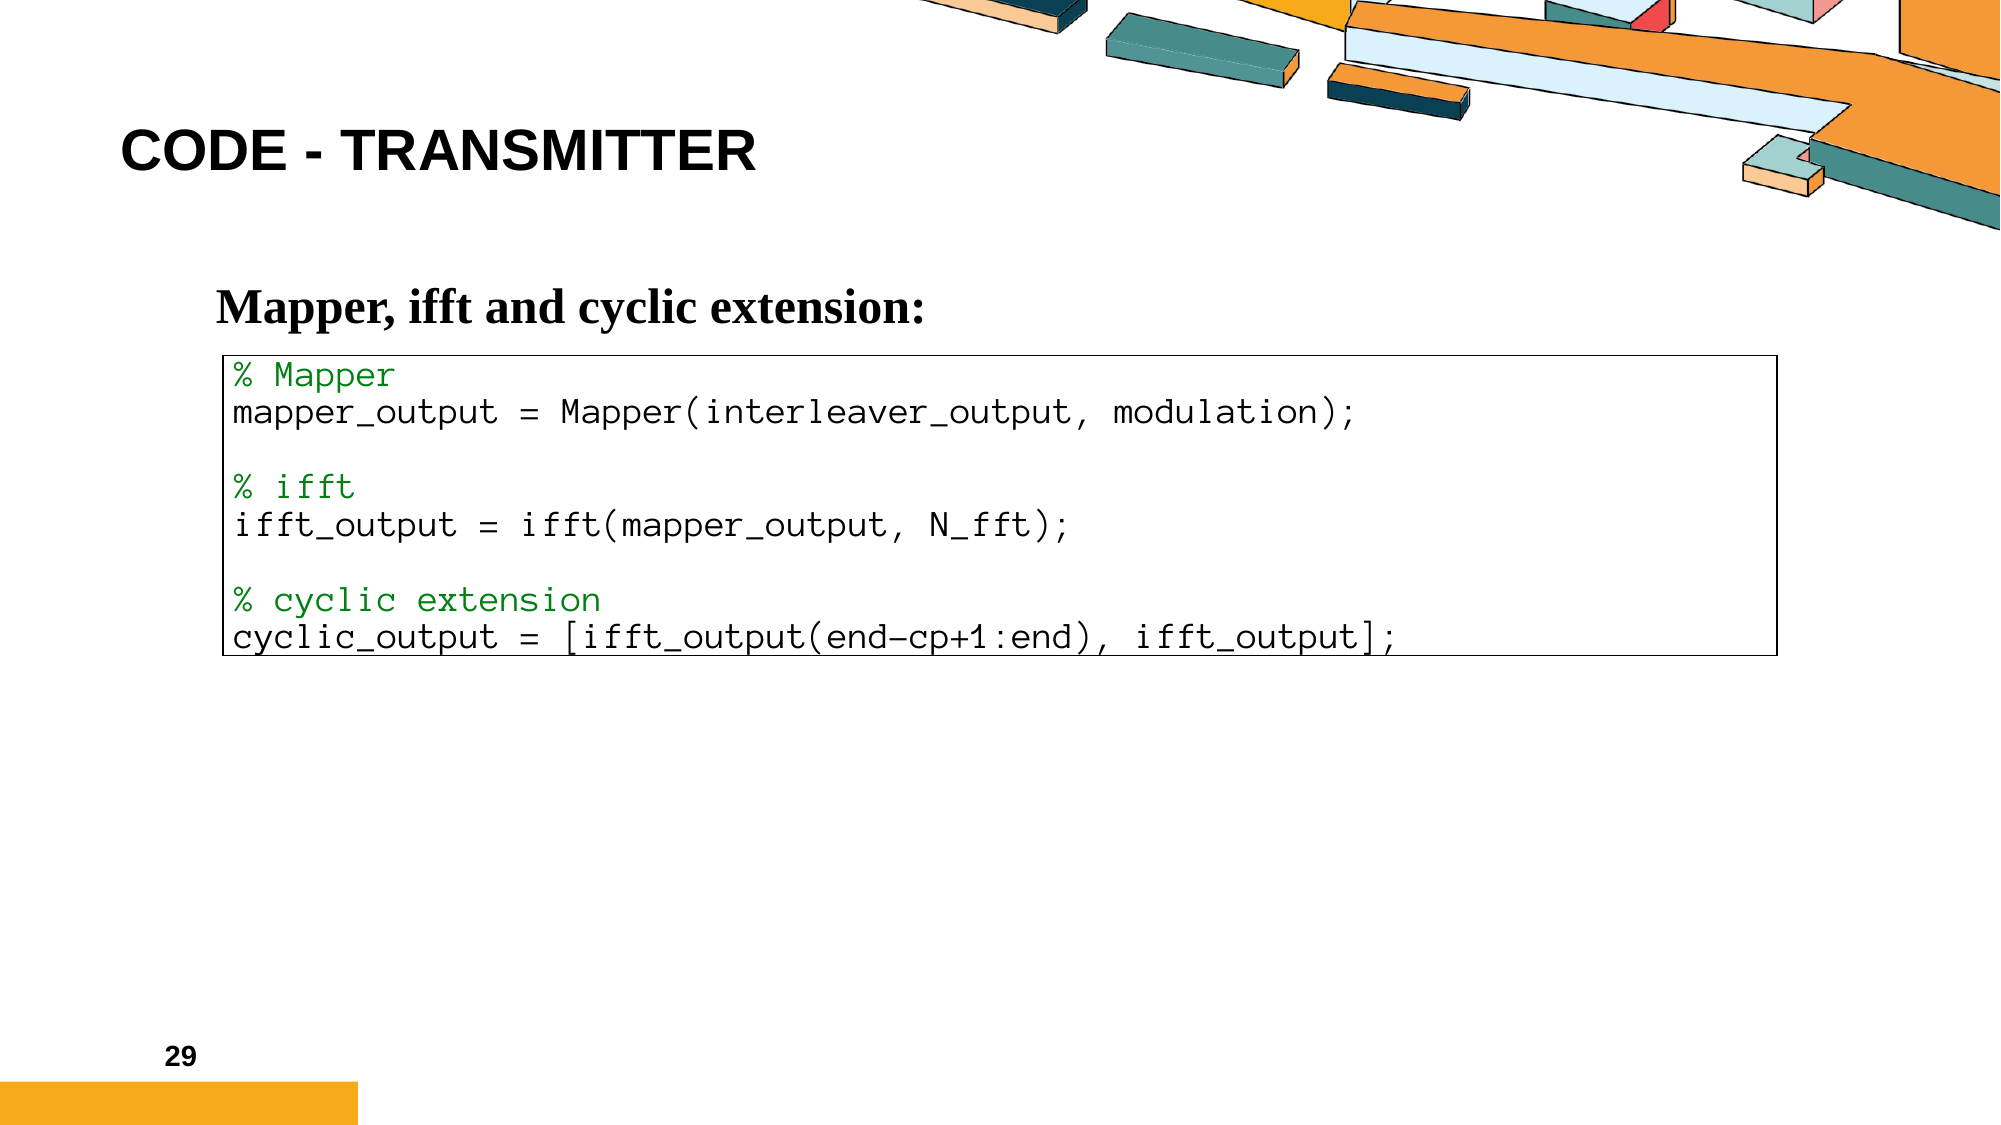

# Code - Transmitter
Mapper, ifft and cyclic extension:
| % Mapper mapper\_output = Mapper(interleaver\_output, modulation); % ifft ifft\_output = ifft(mapper\_output, N\_fft);   % cyclic extension cyclic\_output = [ifft\_output(end-cp+1:end), ifft\_output]; |
| --- |
29